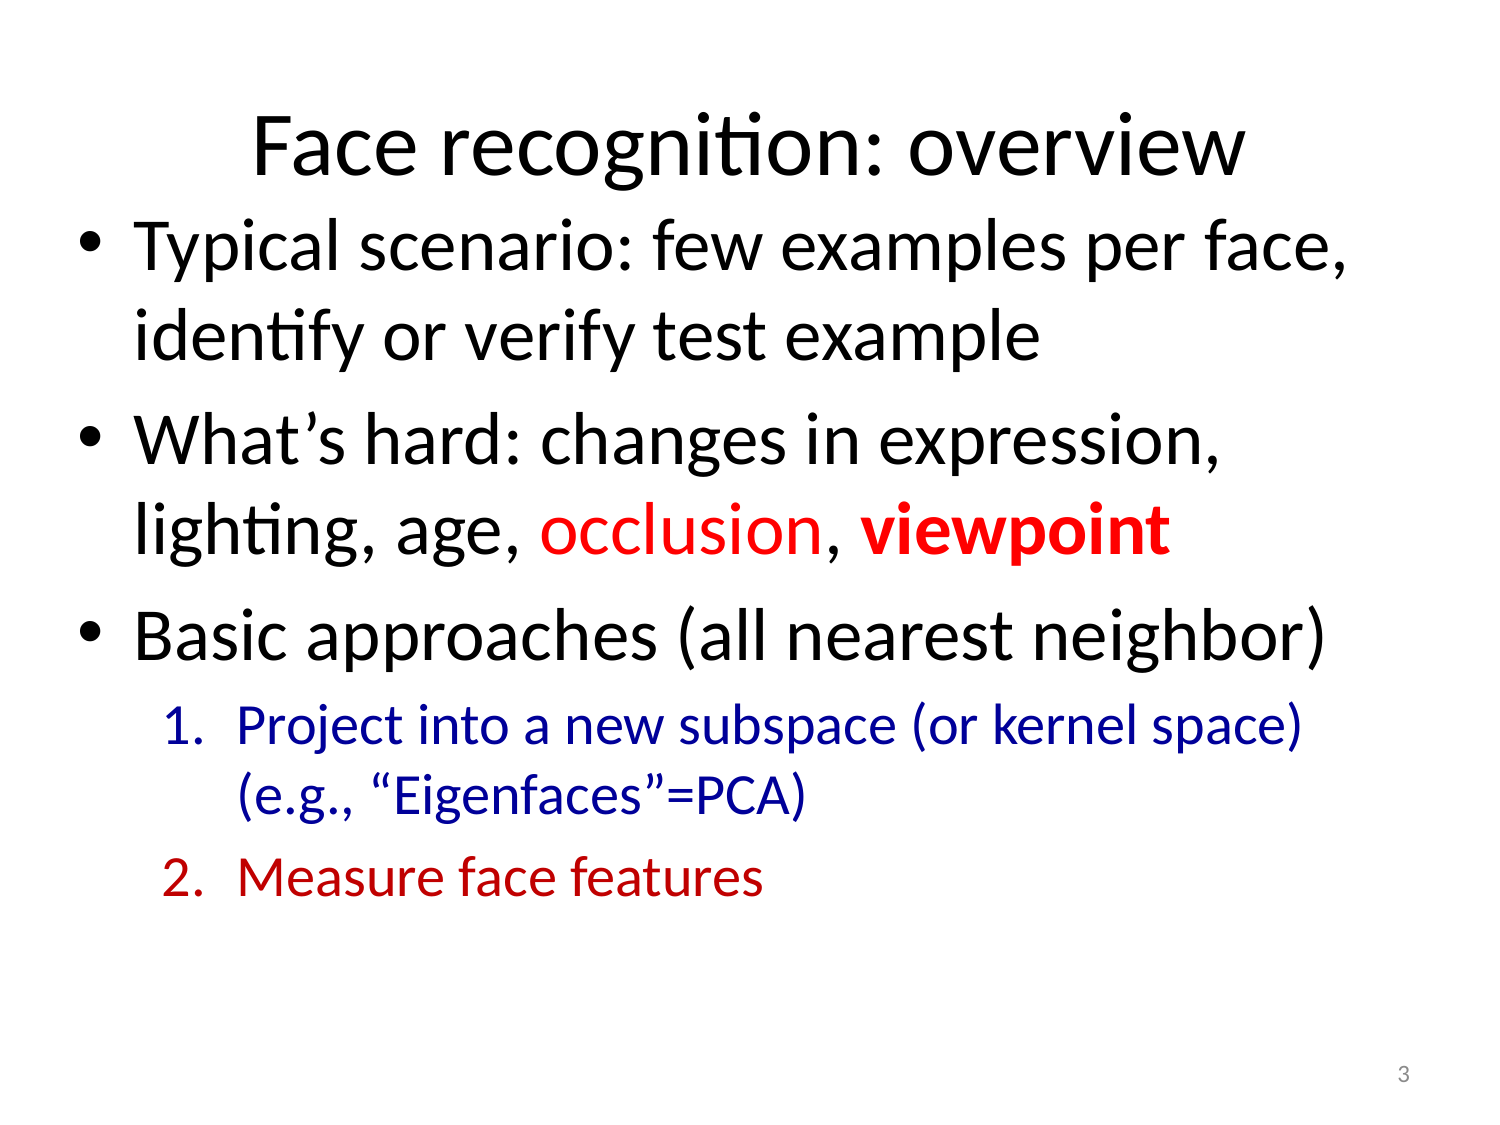

# Face recognition: overview
Typical scenario: few examples per face, identify or verify test example
What’s hard: changes in expression, lighting, age, occlusion, viewpoint
Basic approaches (all nearest neighbor)
Project into a new subspace (or kernel space) (e.g., “Eigenfaces”=PCA)
Measure face features

3